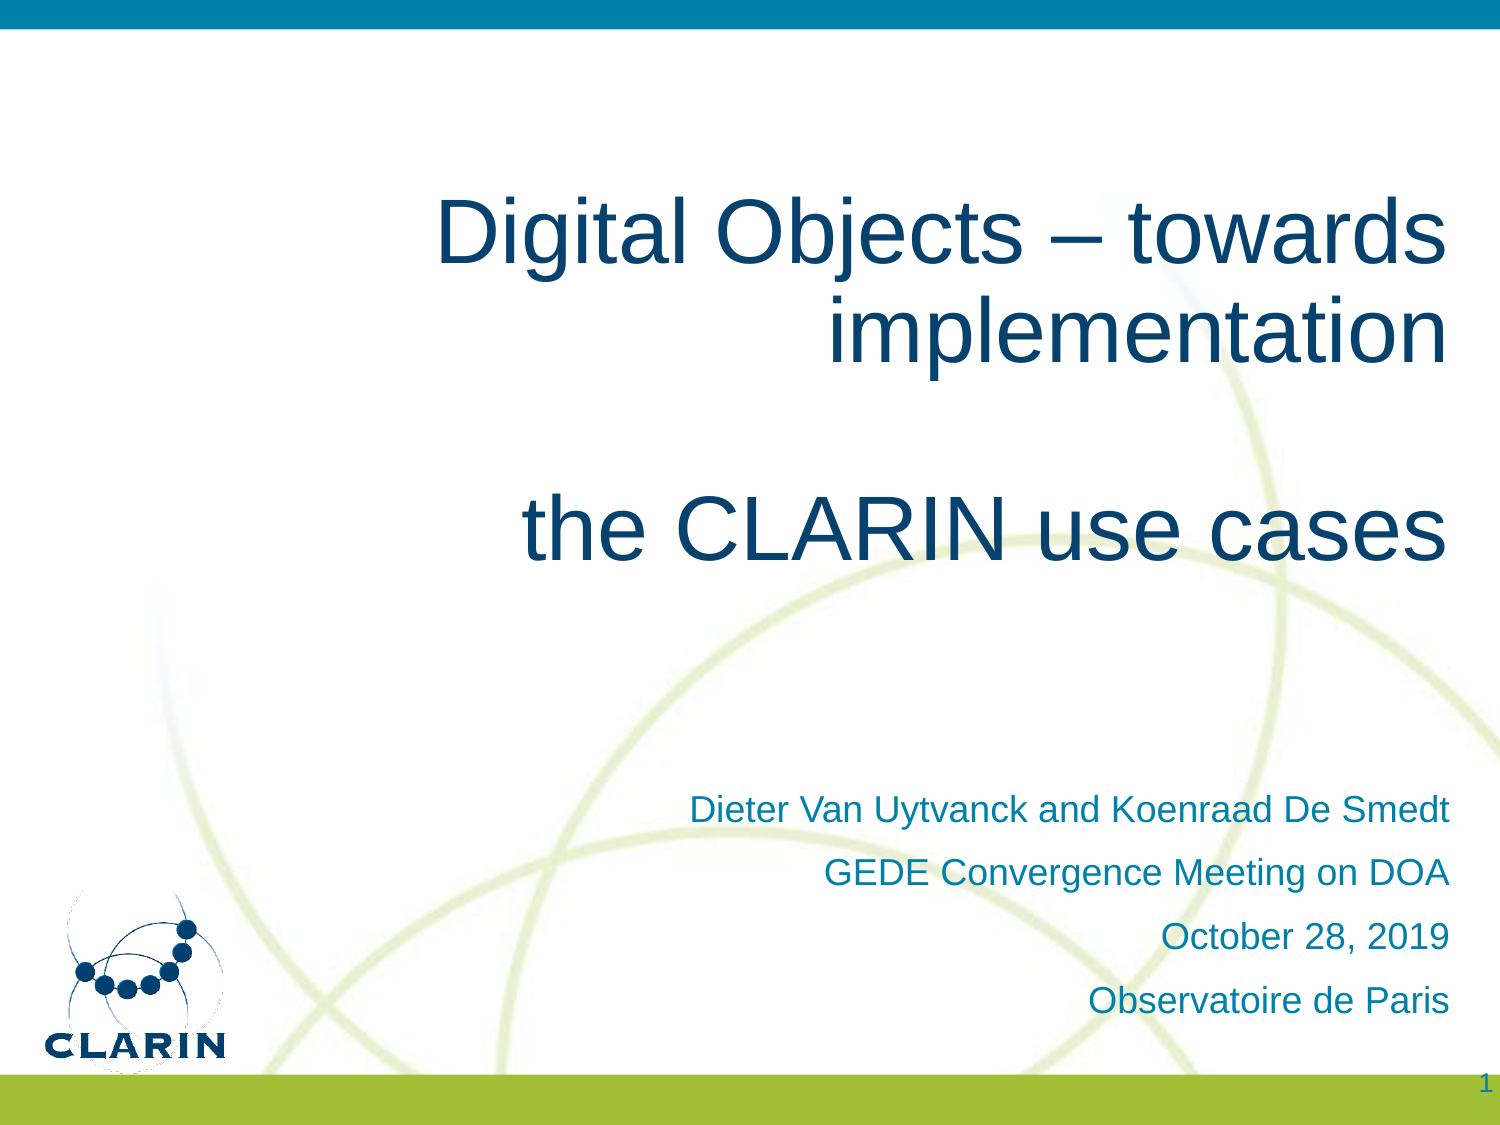

# Digital Objects – towards implementation the CLARIN use cases

Dieter Van Uytvanck and Koenraad De Smedt
GEDE Convergence Meeting on DOA
 October 28, 2019
Observatoire de Paris

1